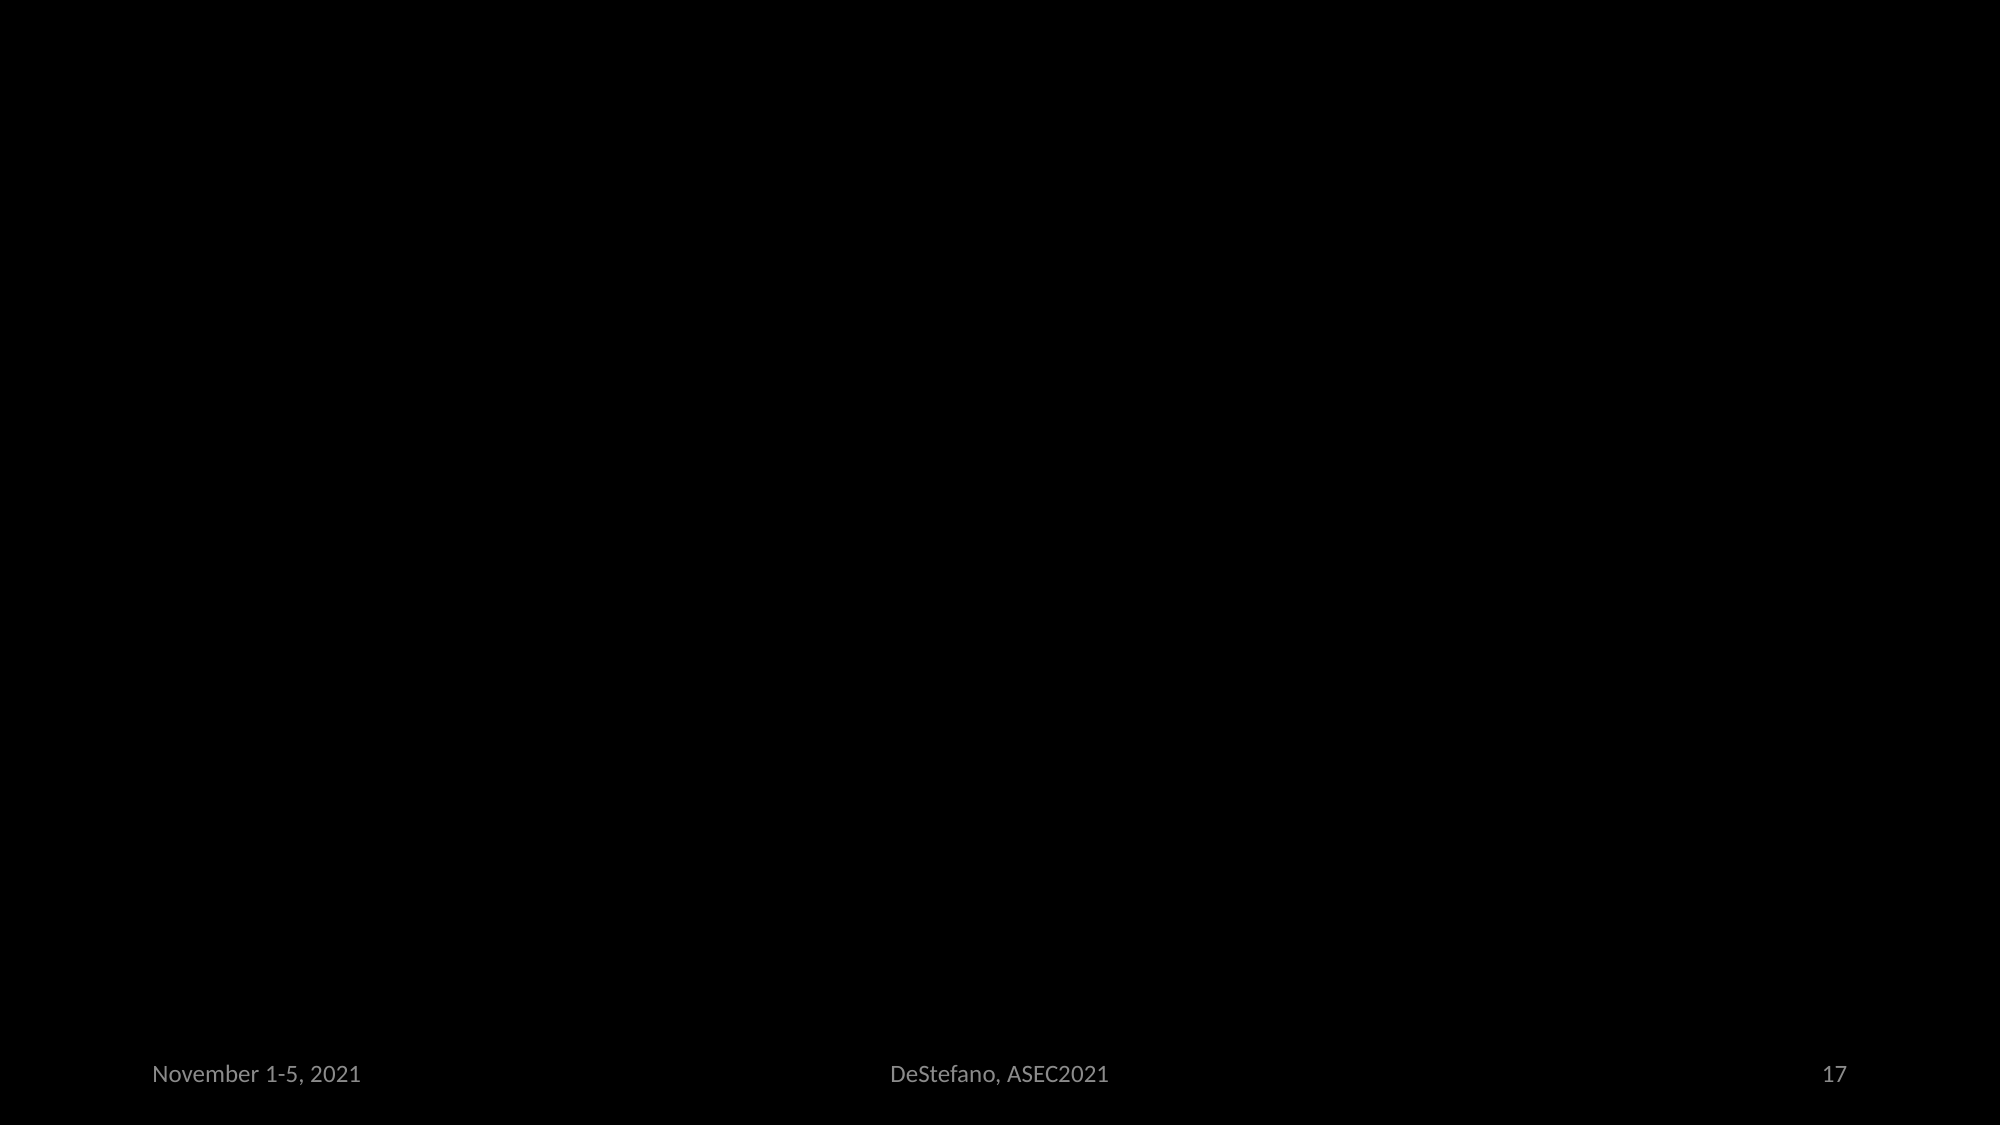

#

November 1-5, 2021
DeStefano, ASEC2021
17